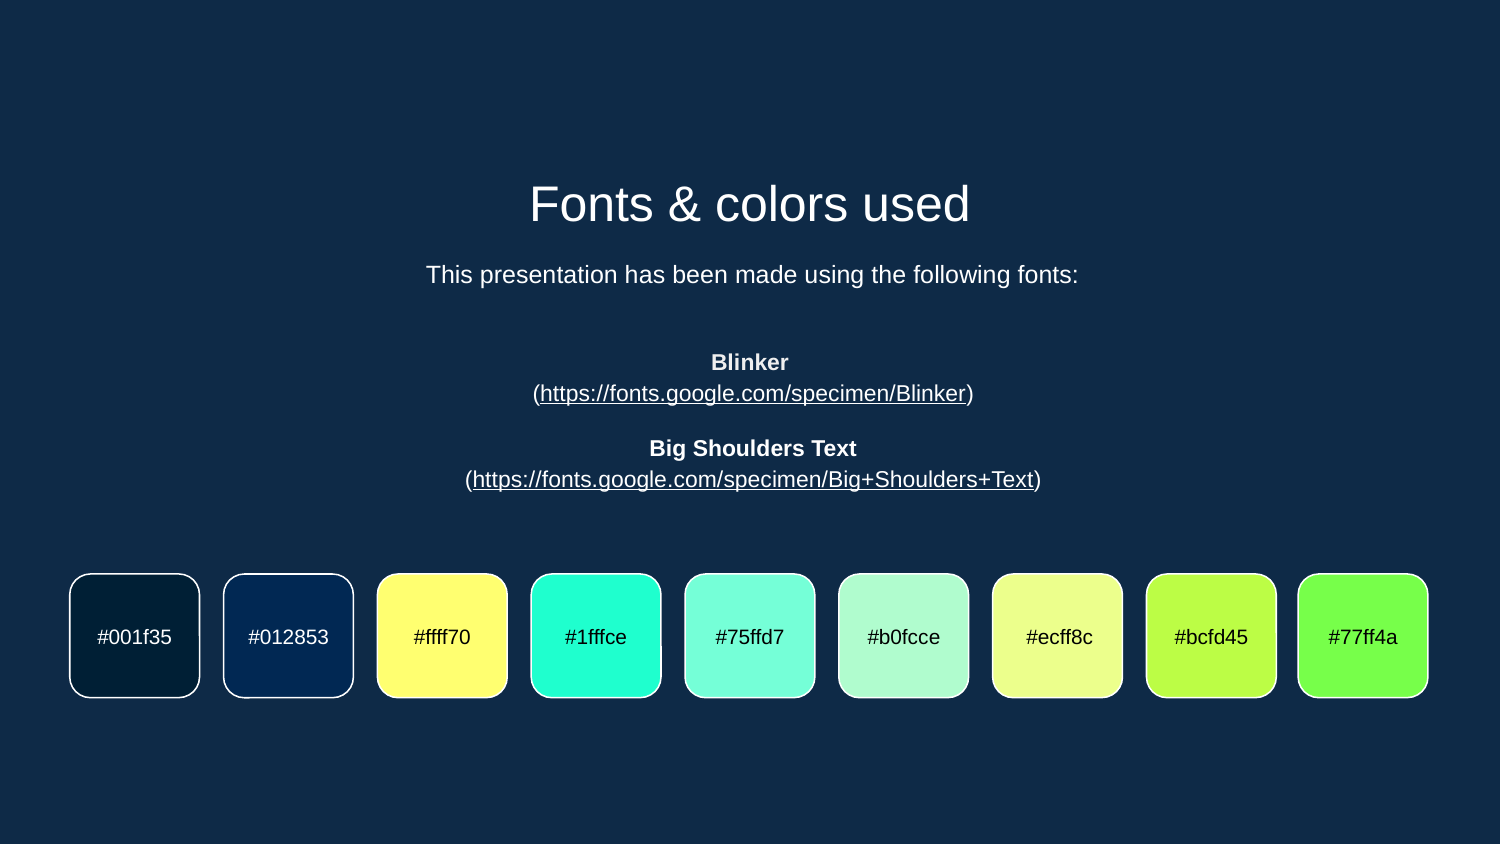

Fonts & colors used
This presentation has been made using the following fonts:

Blinker
(https://fonts.google.com/specimen/Blinker)

Big Shoulders Text
(https://fonts.google.com/specimen/Big+Shoulders+Text)

#012853
#ffff70
#1fffce
#75ffd7
#b0fcce
#ecff8c
#bcfd45
#77ff4a
#001f35